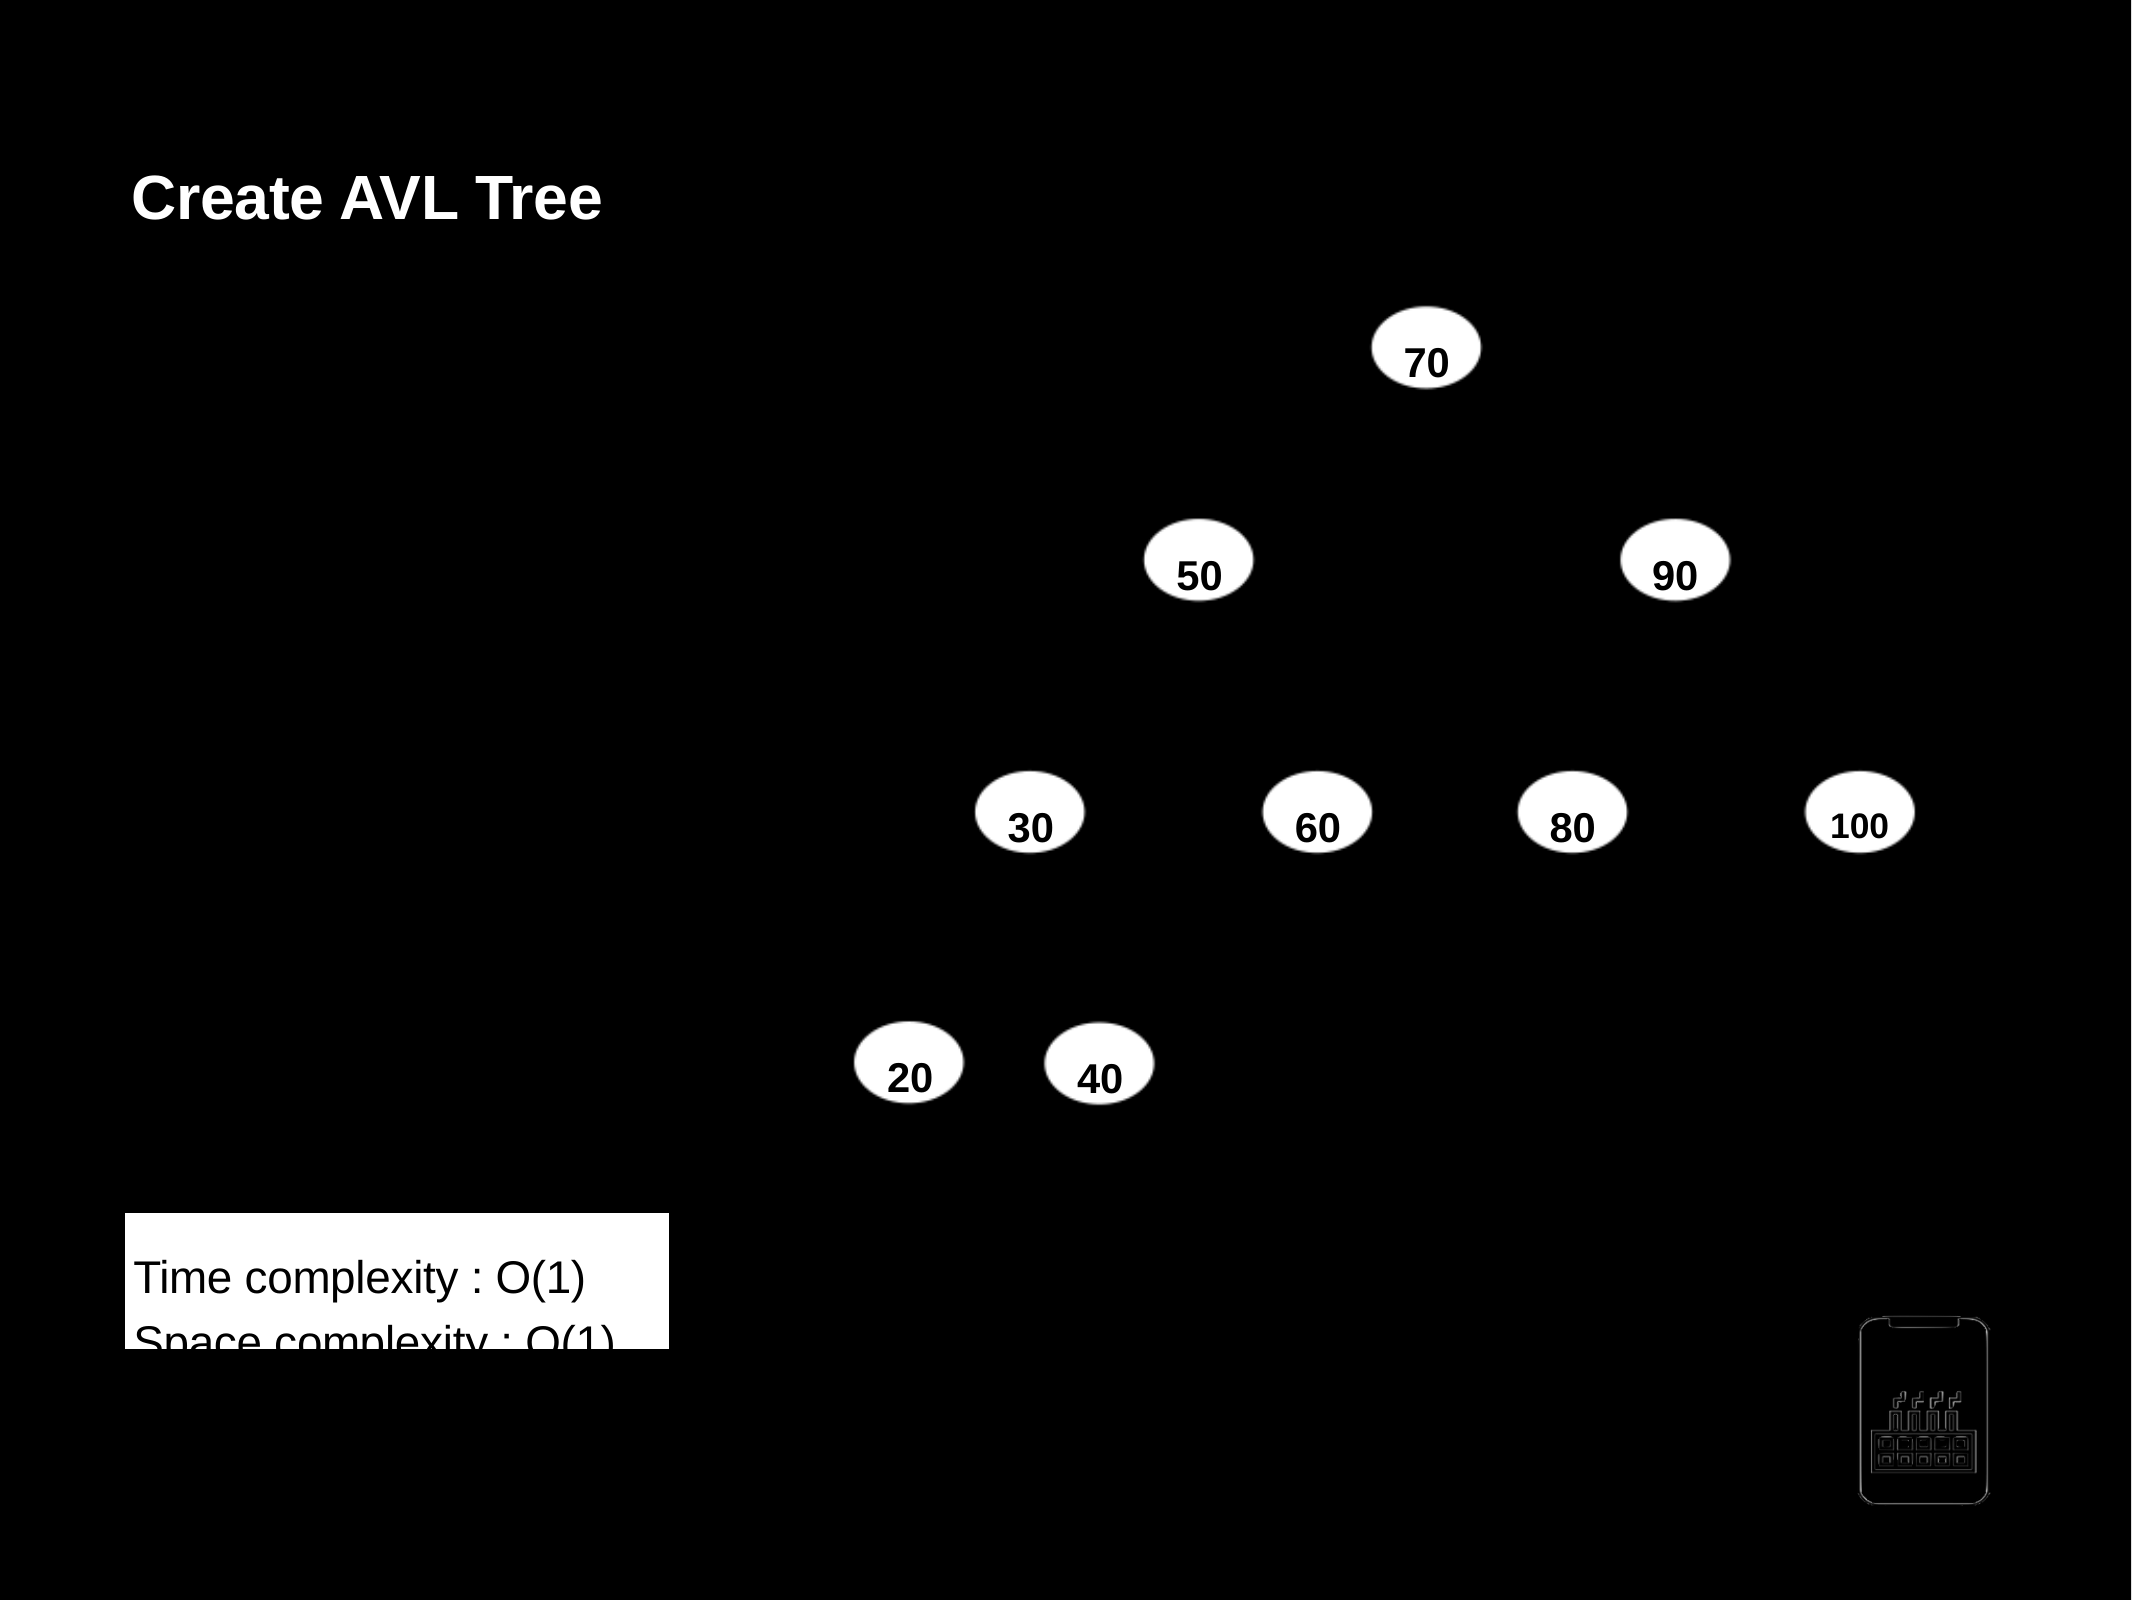

Create AVL Tree

newAVL = AVL()
70
rooNode = None leftChild = None rightChild = None
50
90
30
60
80
100
20
40

Time complexity : O(1) Space complexity : O(1)

AppMillers
www.appmillers.com